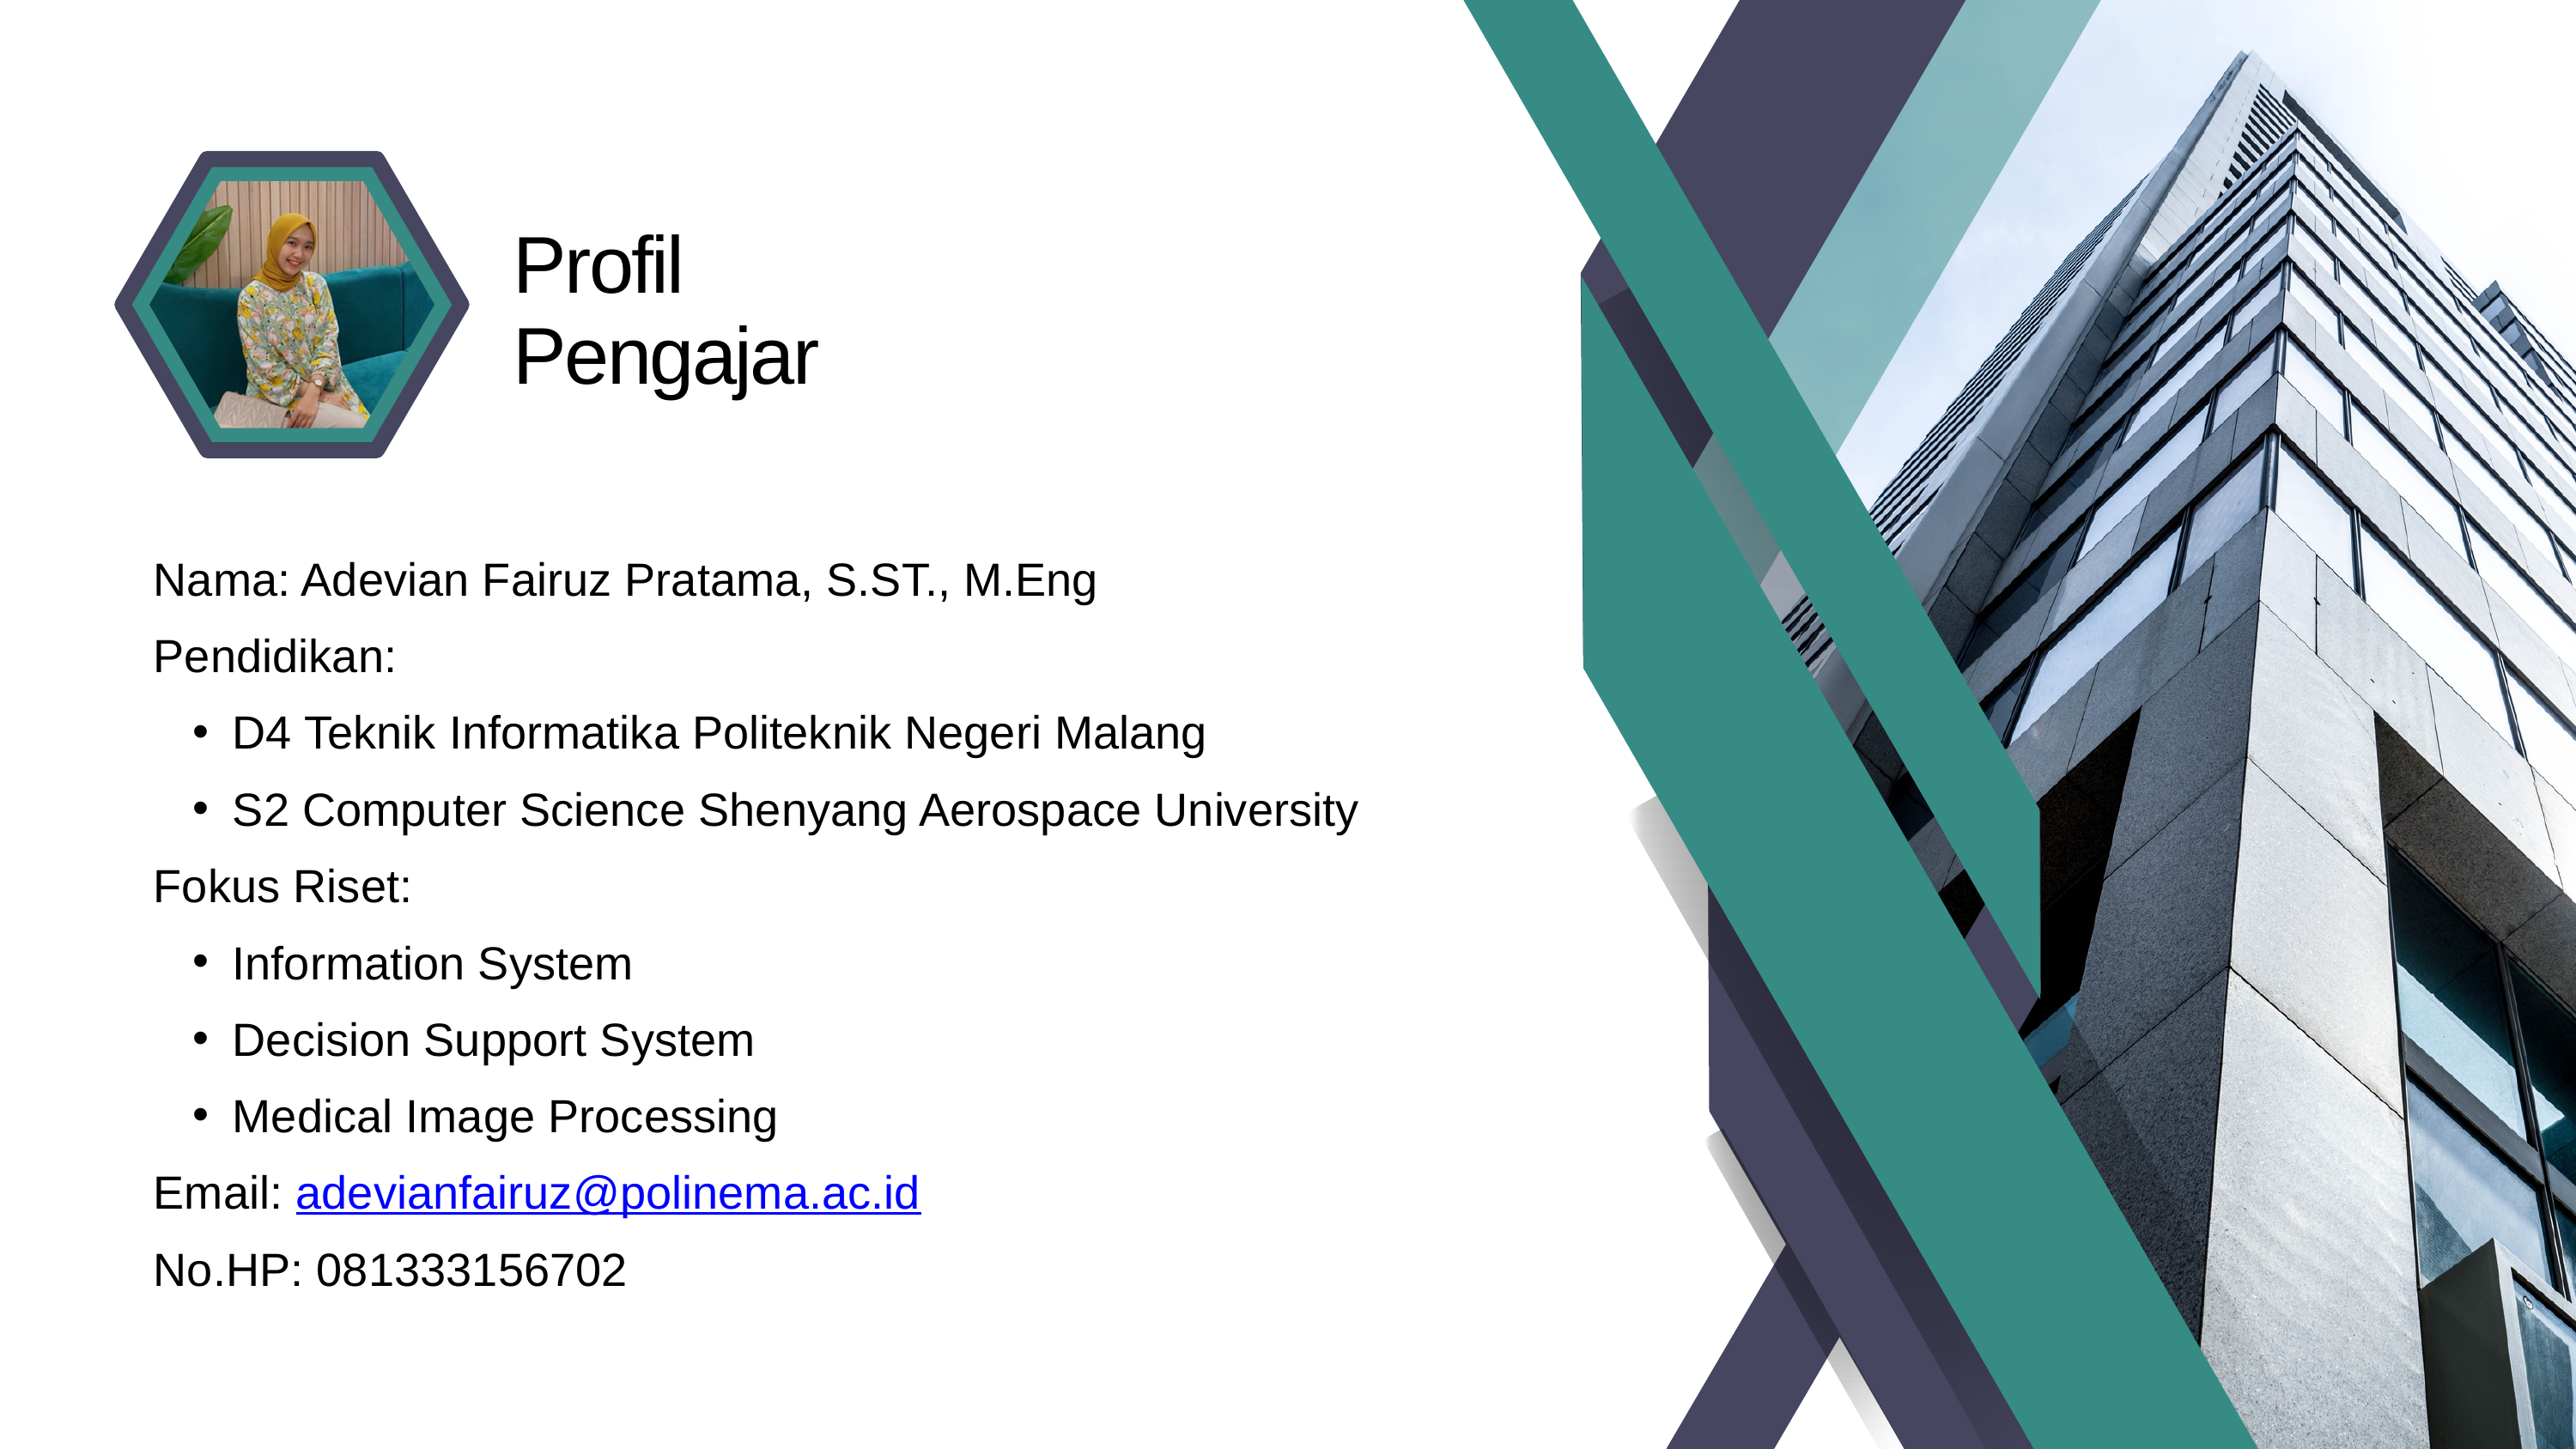

Profil
Pengajar
Nama: Adevian Fairuz Pratama, S.ST., M.Eng
Pendidikan:
D4 Teknik Informatika Politeknik Negeri Malang
S2 Computer Science Shenyang Aerospace University
Fokus Riset:
Information System
Decision Support System
Medical Image Processing
Email: adevianfairuz@polinema.ac.id
No.HP: 081333156702